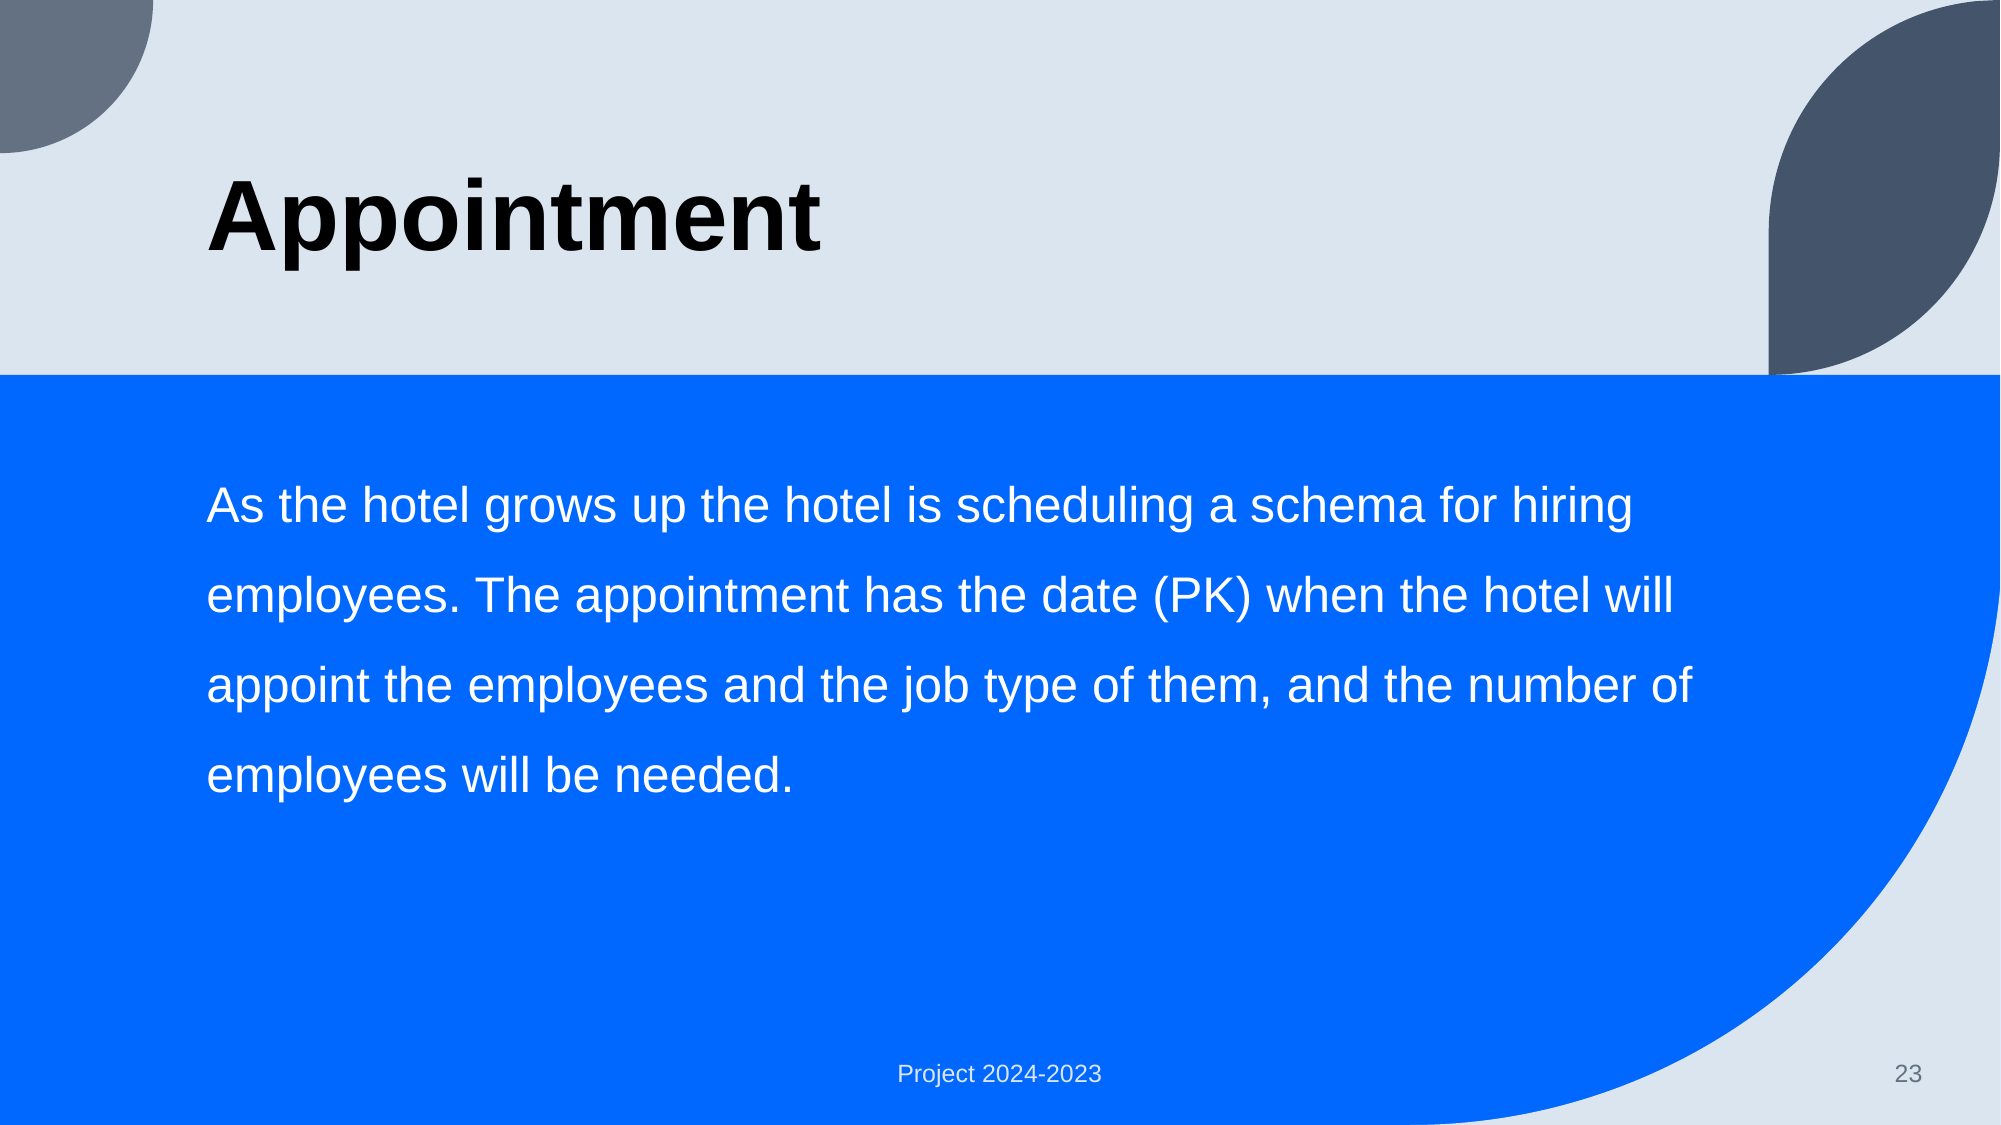

# Appointment
As the hotel grows up the hotel is scheduling a schema for hiring employees. The appointment has the date (PK) when the hotel will appoint the employees and the job type of them, and the number of employees will be needed.
Project 2024-2023
23